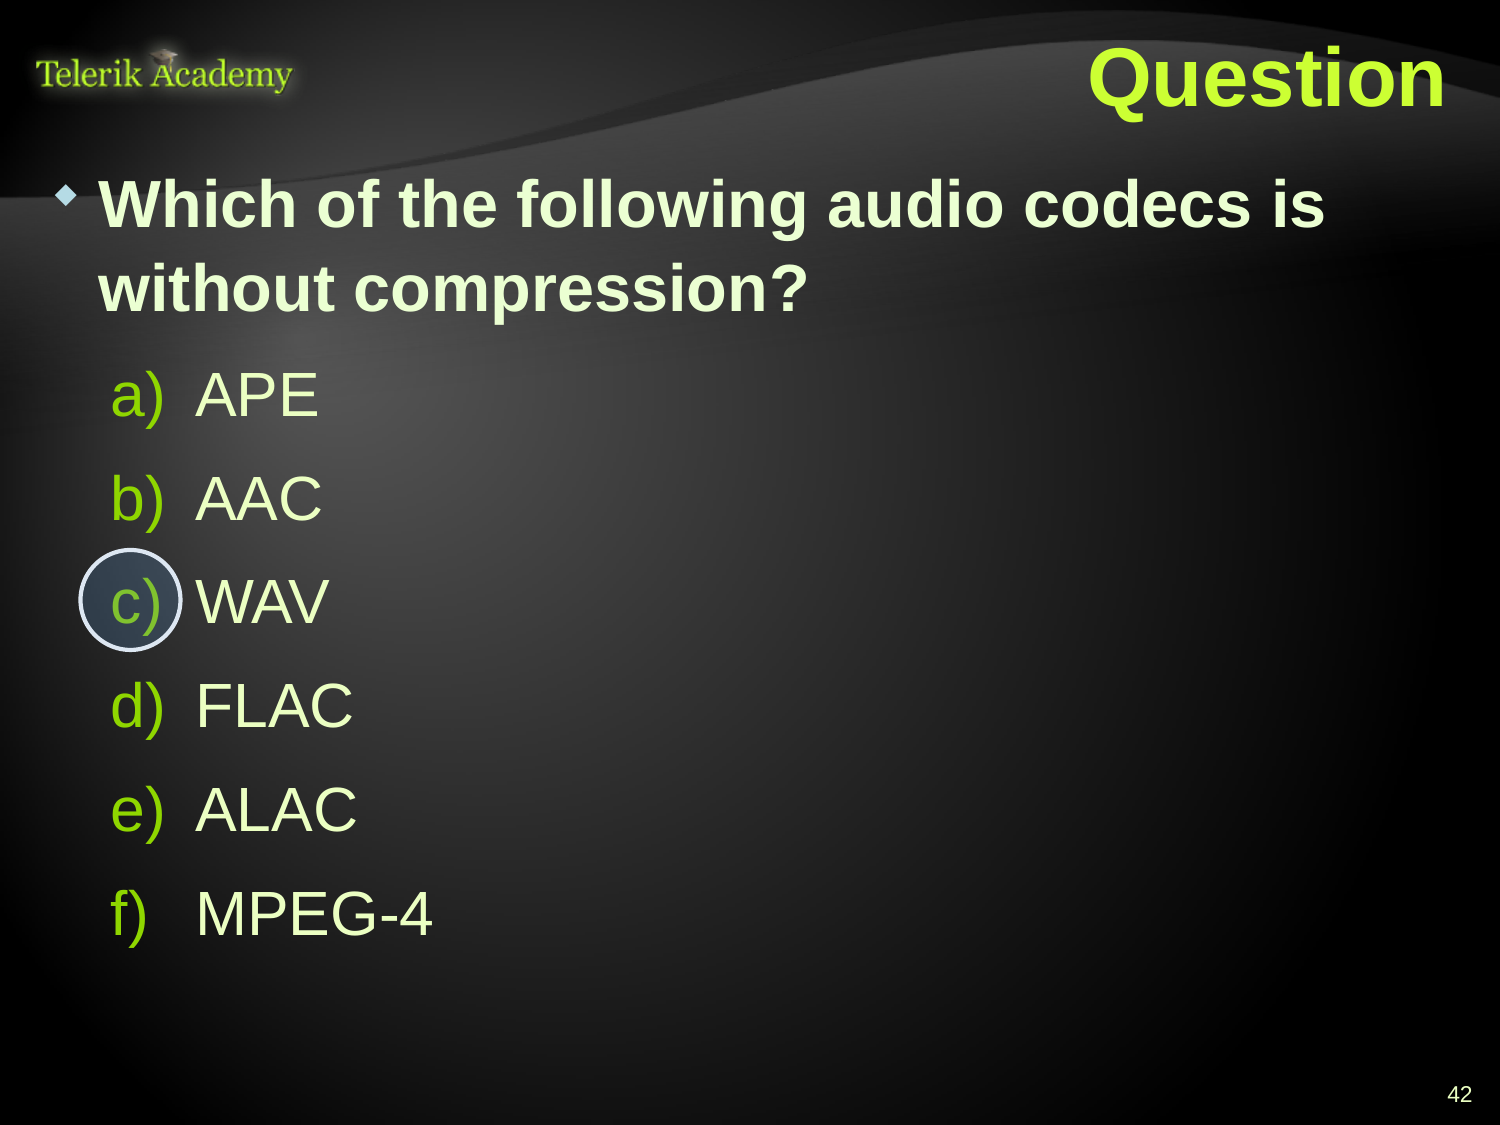

# Question
Which of the following audio codecs is without compression?
APE
AAC
WAV
FLAC
ALAC
MPEG-4

42